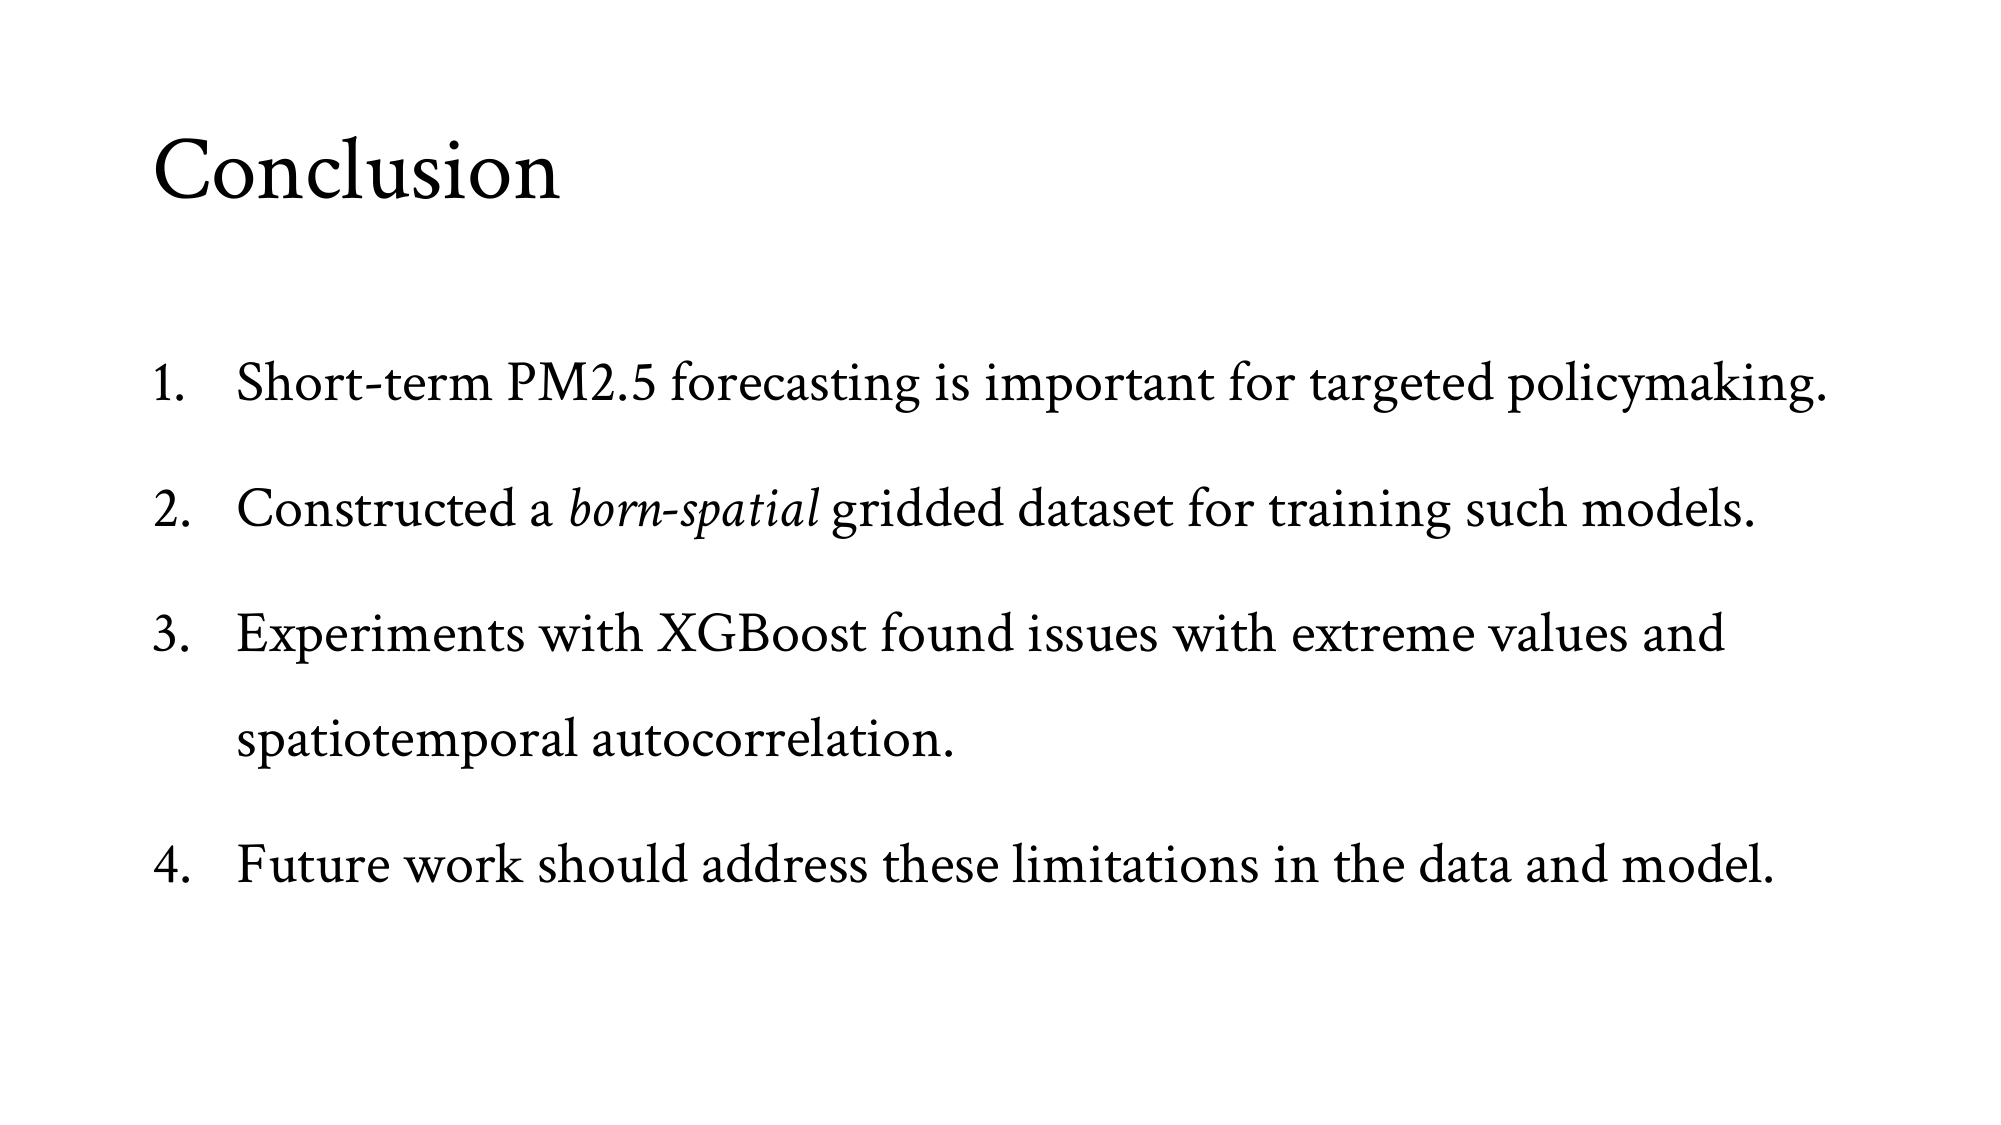

# Conclusion
Short-term PM2.5 forecasting is important for targeted policymaking.
Constructed a born-spatial gridded dataset for training such models.
Experiments with XGBoost found issues with extreme values and spatiotemporal autocorrelation.
Future work should address these limitations in the data and model.